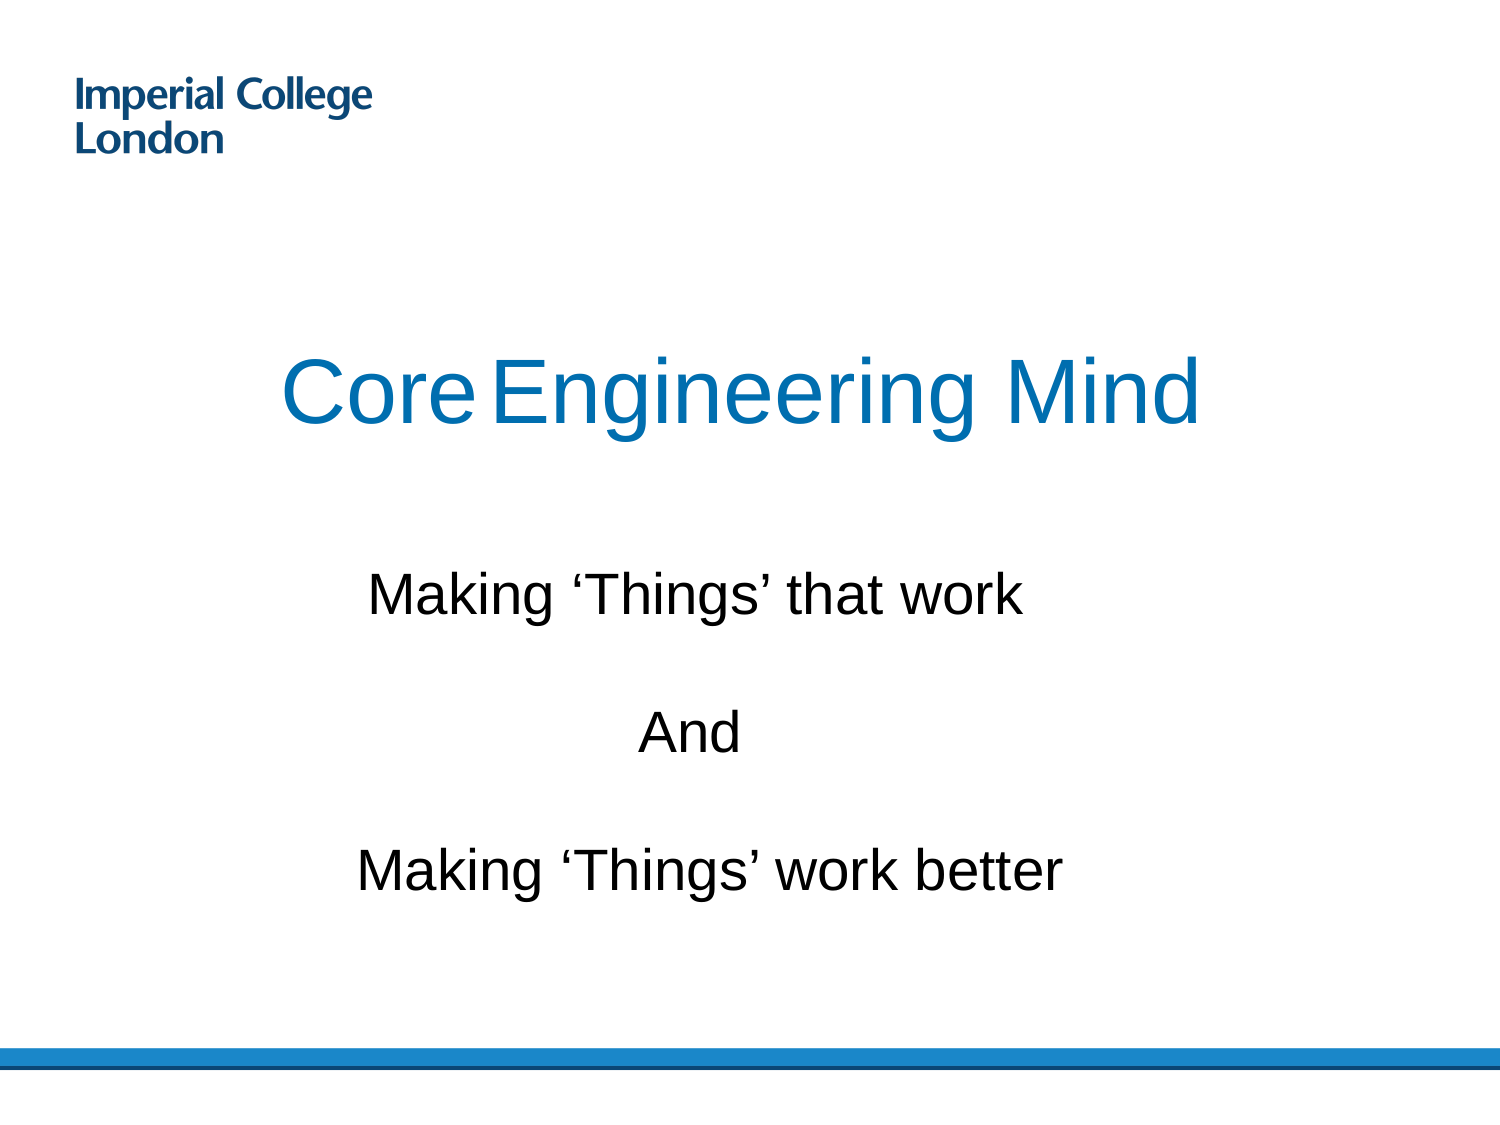

Core Engineering Mind
Making ‘Things’ that work
And
Making ‘Things’ work better